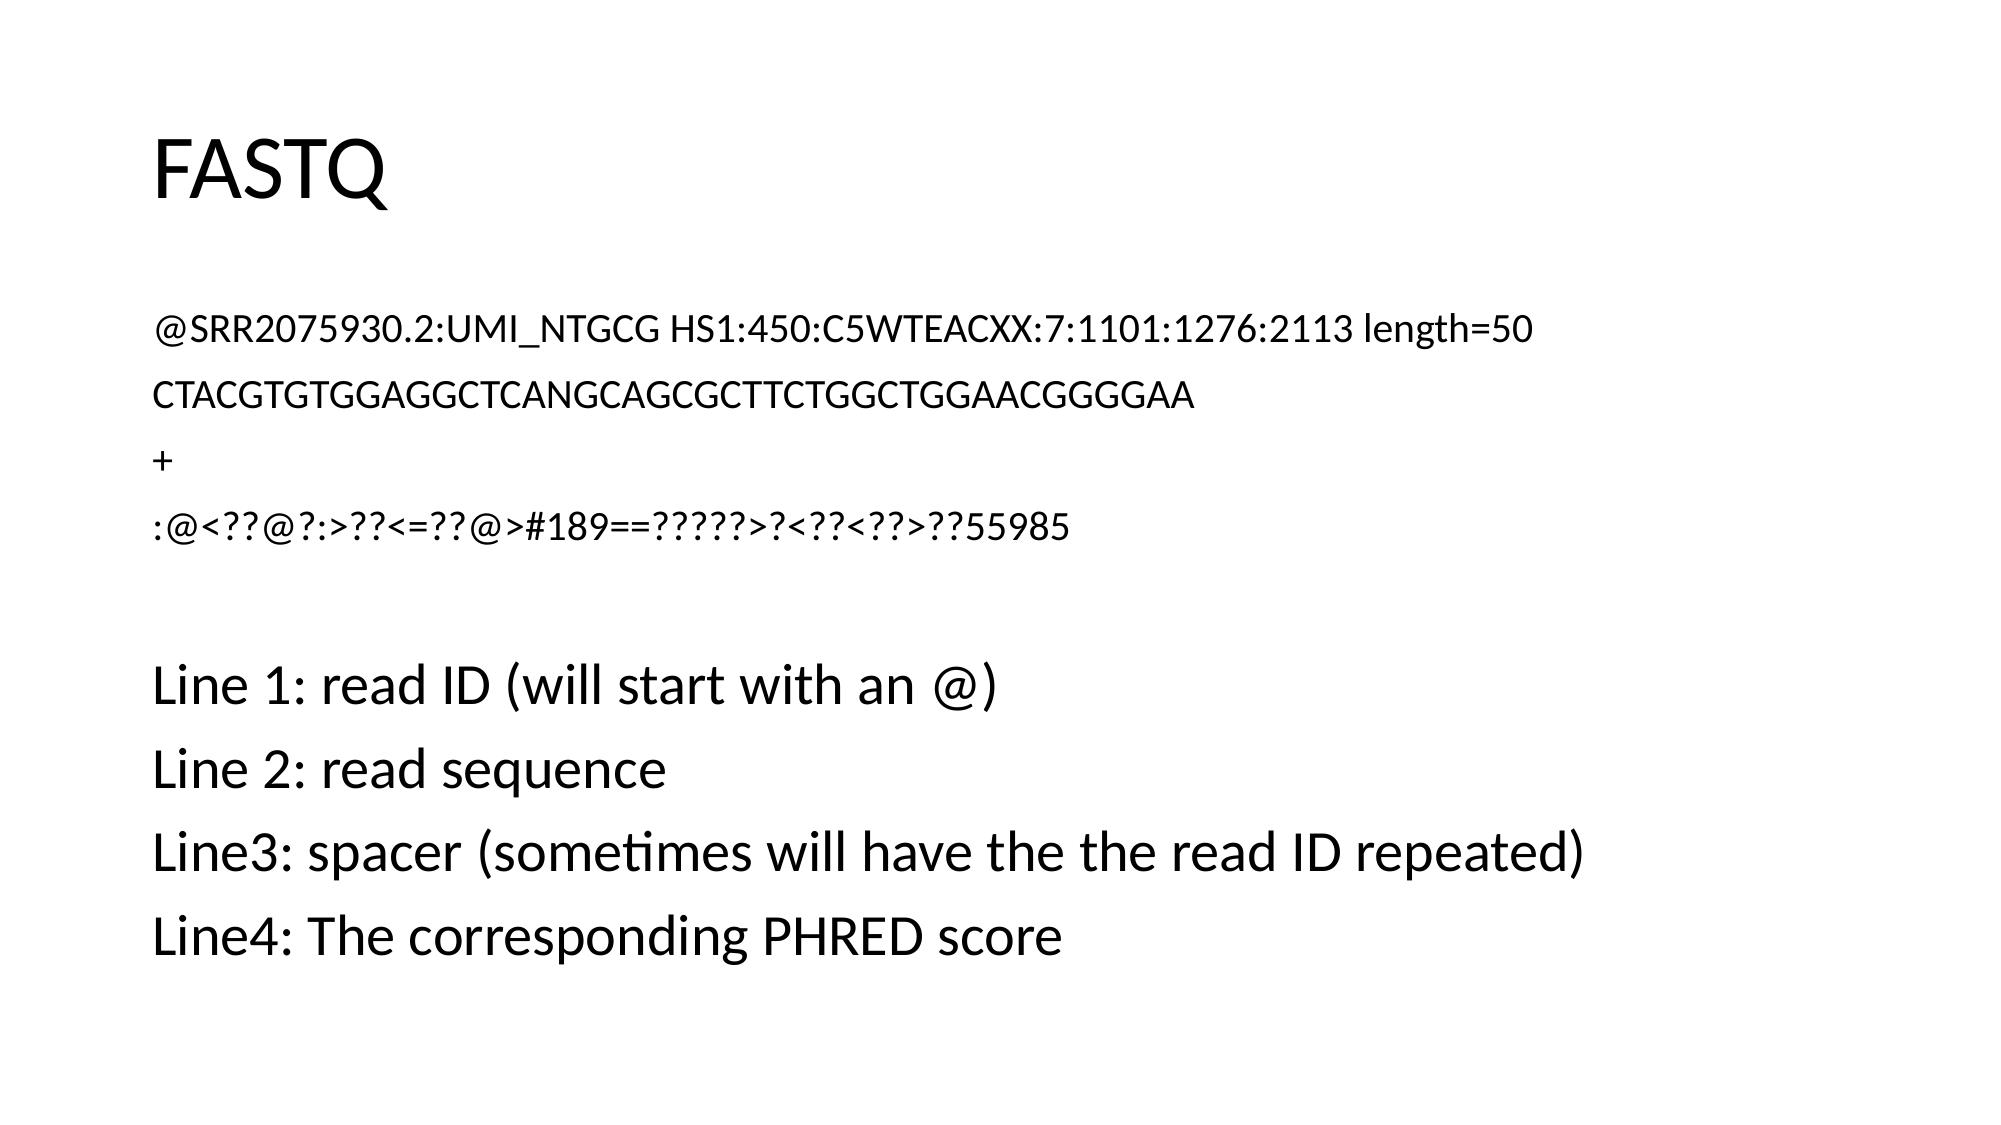

# FASTQ
@SRR2075930.2:UMI_NTGCG HS1:450:C5WTEACXX:7:1101:1276:2113 length=50
CTACGTGTGGAGGCTCANGCAGCGCTTCTGGCTGGAACGGGGAA
+
:@<??@?:>??<=??@>#189==?????>?<??<??>??55985

Line 1: read ID (will start with an @)
Line 2: read sequence
Line3: spacer (sometimes will have the the read ID repeated)
Line4: The corresponding PHRED score